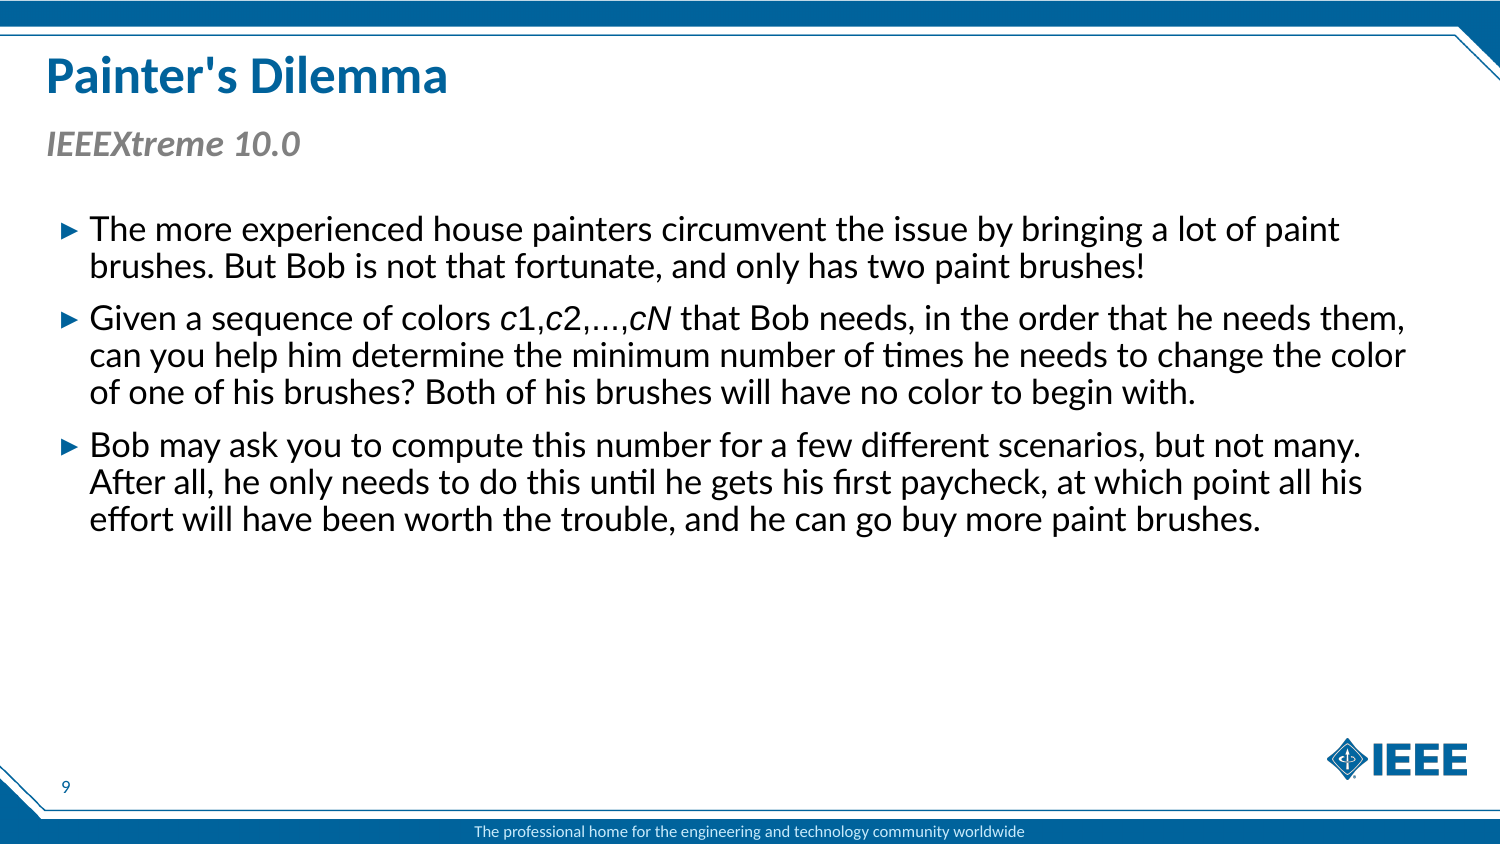

# Painter's Dilemma
IEEEXtreme 10.0
The more experienced house painters circumvent the issue by bringing a lot of paint brushes. But Bob is not that fortunate, and only has two paint brushes!
Given a sequence of colors c1​,c2​,...,cN​ that Bob needs, in the order that he needs them, can you help him determine the minimum number of times he needs to change the color of one of his brushes? Both of his brushes will have no color to begin with.
Bob may ask you to compute this number for a few different scenarios, but not many. After all, he only needs to do this until he gets his first paycheck, at which point all his effort will have been worth the trouble, and he can go buy more paint brushes.
9